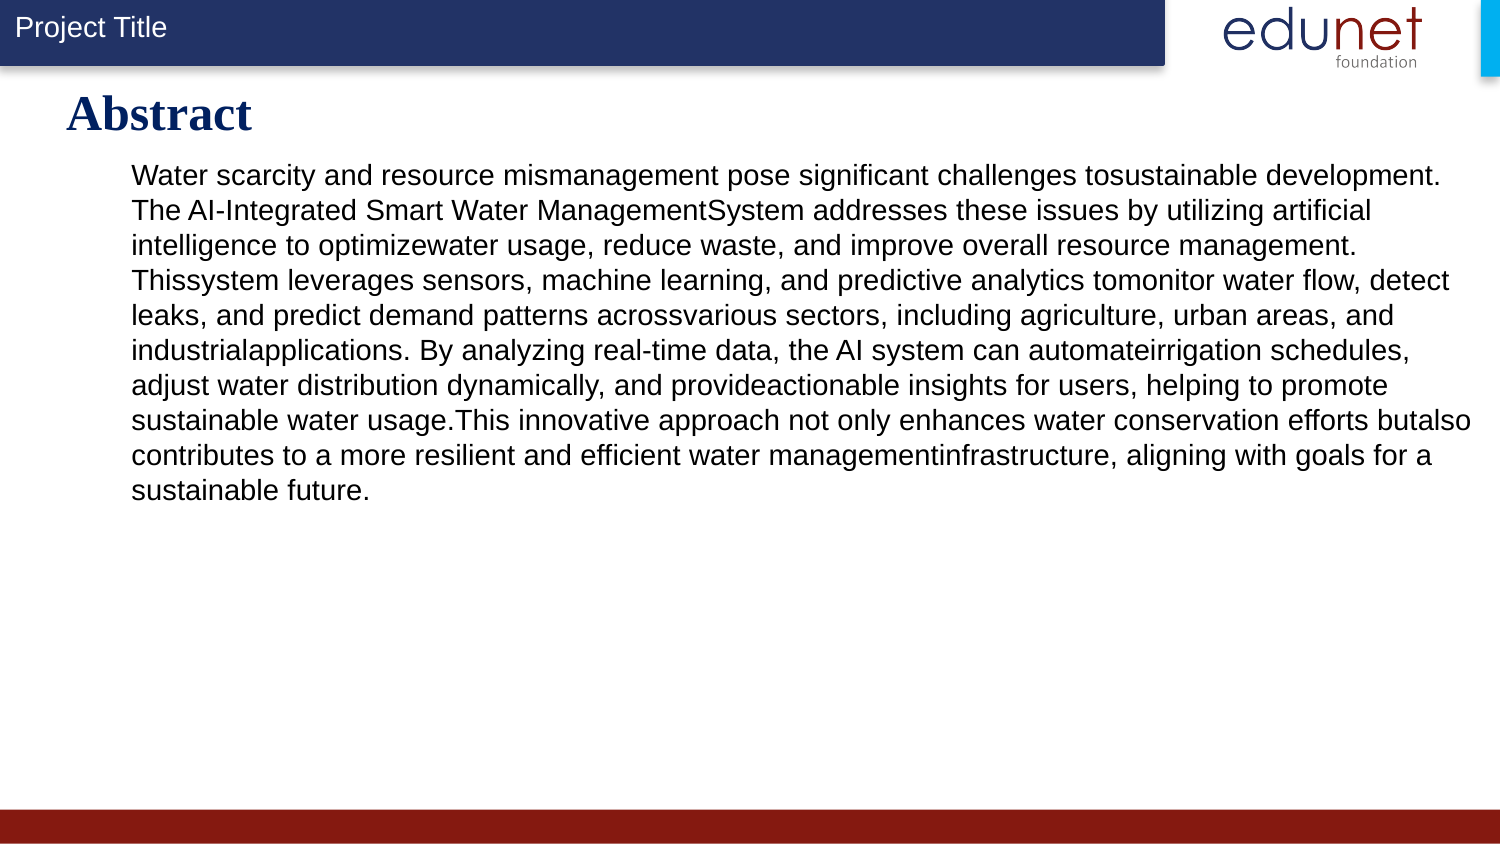

# Abstract
Water scarcity and resource mismanagement pose significant challenges tosustainable development. The AI-Integrated Smart Water ManagementSystem addresses these issues by utilizing artificial intelligence to optimizewater usage, reduce waste, and improve overall resource management. Thissystem leverages sensors, machine learning, and predictive analytics tomonitor water flow, detect leaks, and predict demand patterns acrossvarious sectors, including agriculture, urban areas, and industrialapplications. By analyzing real-time data, the AI system can automateirrigation schedules, adjust water distribution dynamically, and provideactionable insights for users, helping to promote sustainable water usage.This innovative approach not only enhances water conservation efforts butalso contributes to a more resilient and efficient water managementinfrastructure, aligning with goals for a sustainable future.